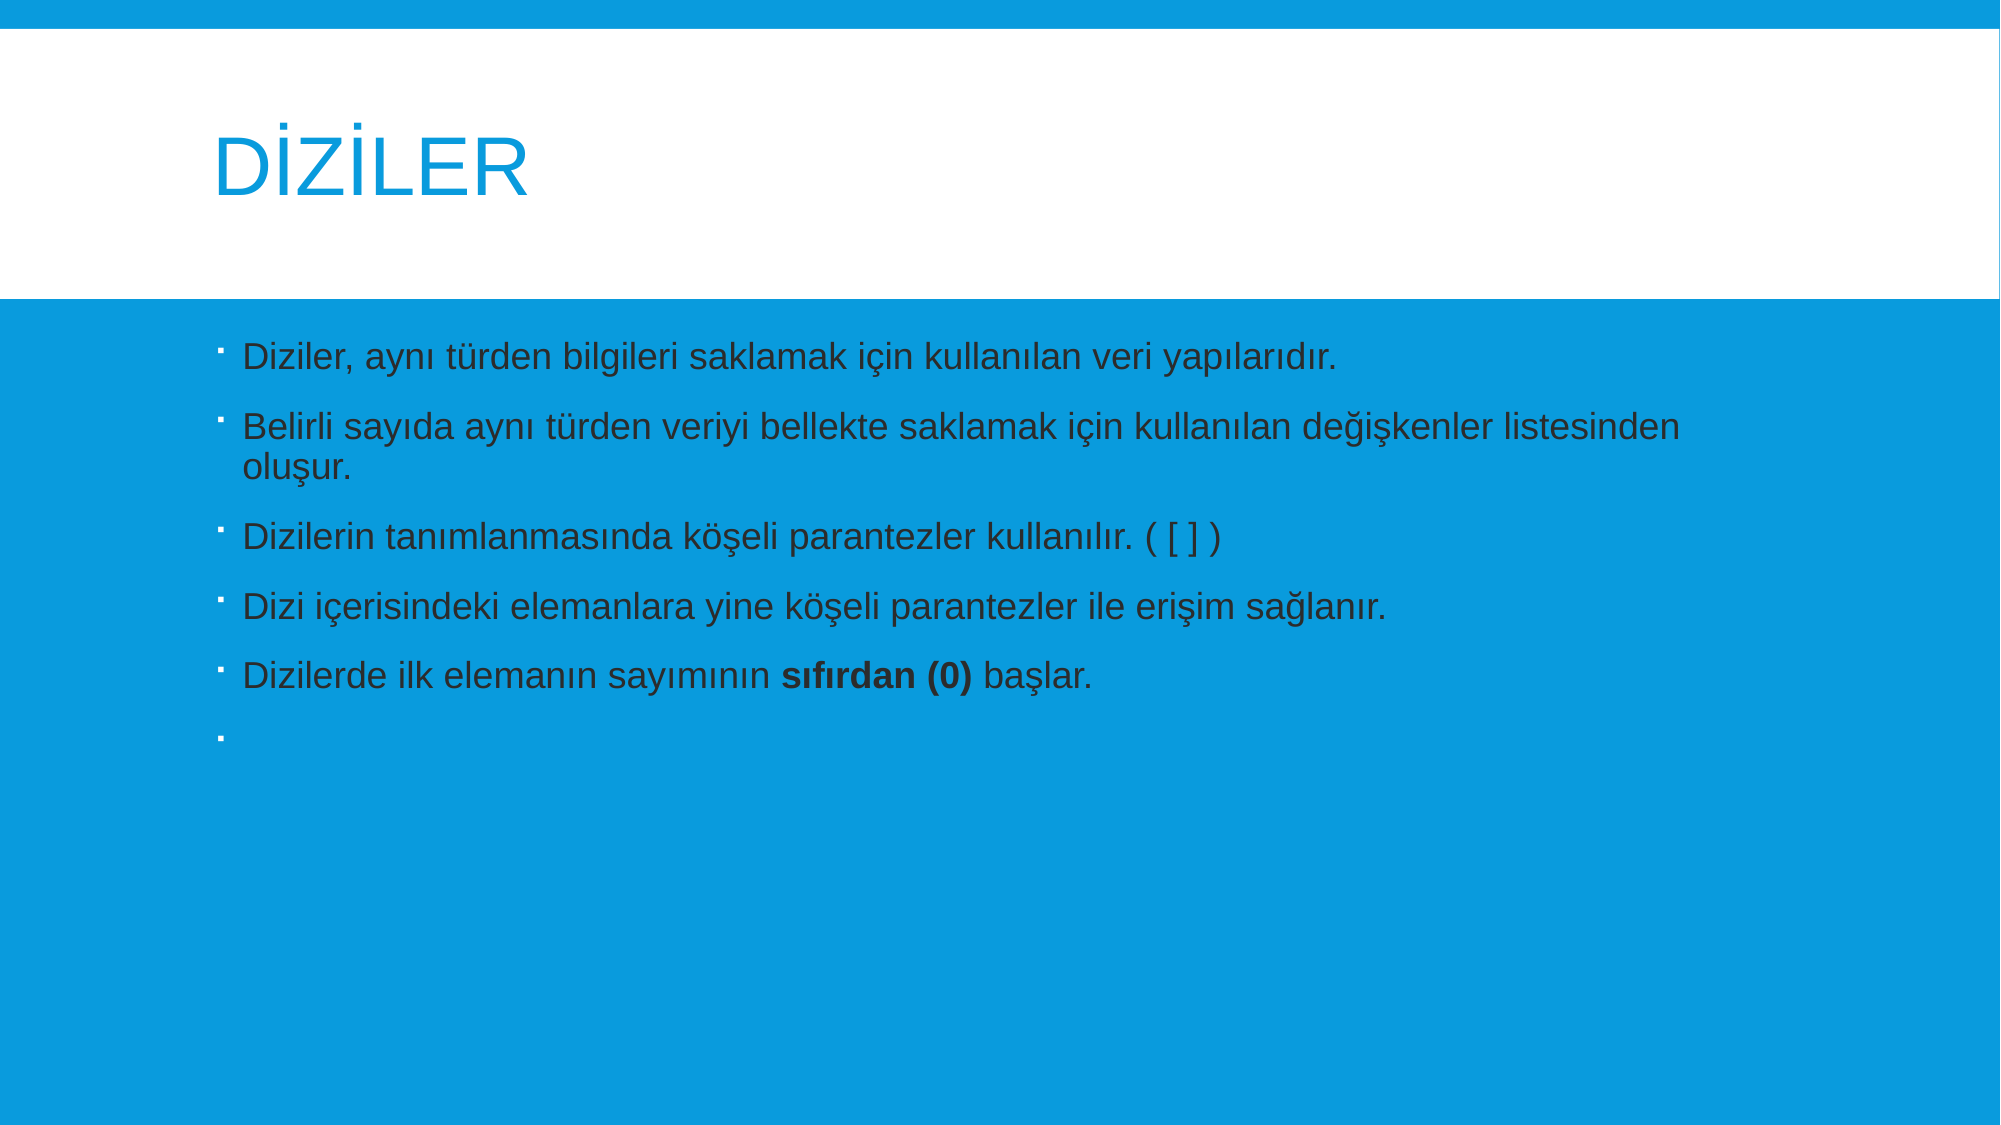

# diziler
Diziler, aynı türden bilgileri saklamak için kullanılan veri yapılarıdır.
Belirli sayıda aynı türden veriyi bellekte saklamak için kullanılan değişkenler listesinden oluşur.
Dizilerin tanımlanmasında köşeli parantezler kullanılır. ( [ ] )
Dizi içerisindeki elemanlara yine köşeli parantezler ile erişim sağlanır.
Dizilerde ilk elemanın sayımının sıfırdan (0) başlar.